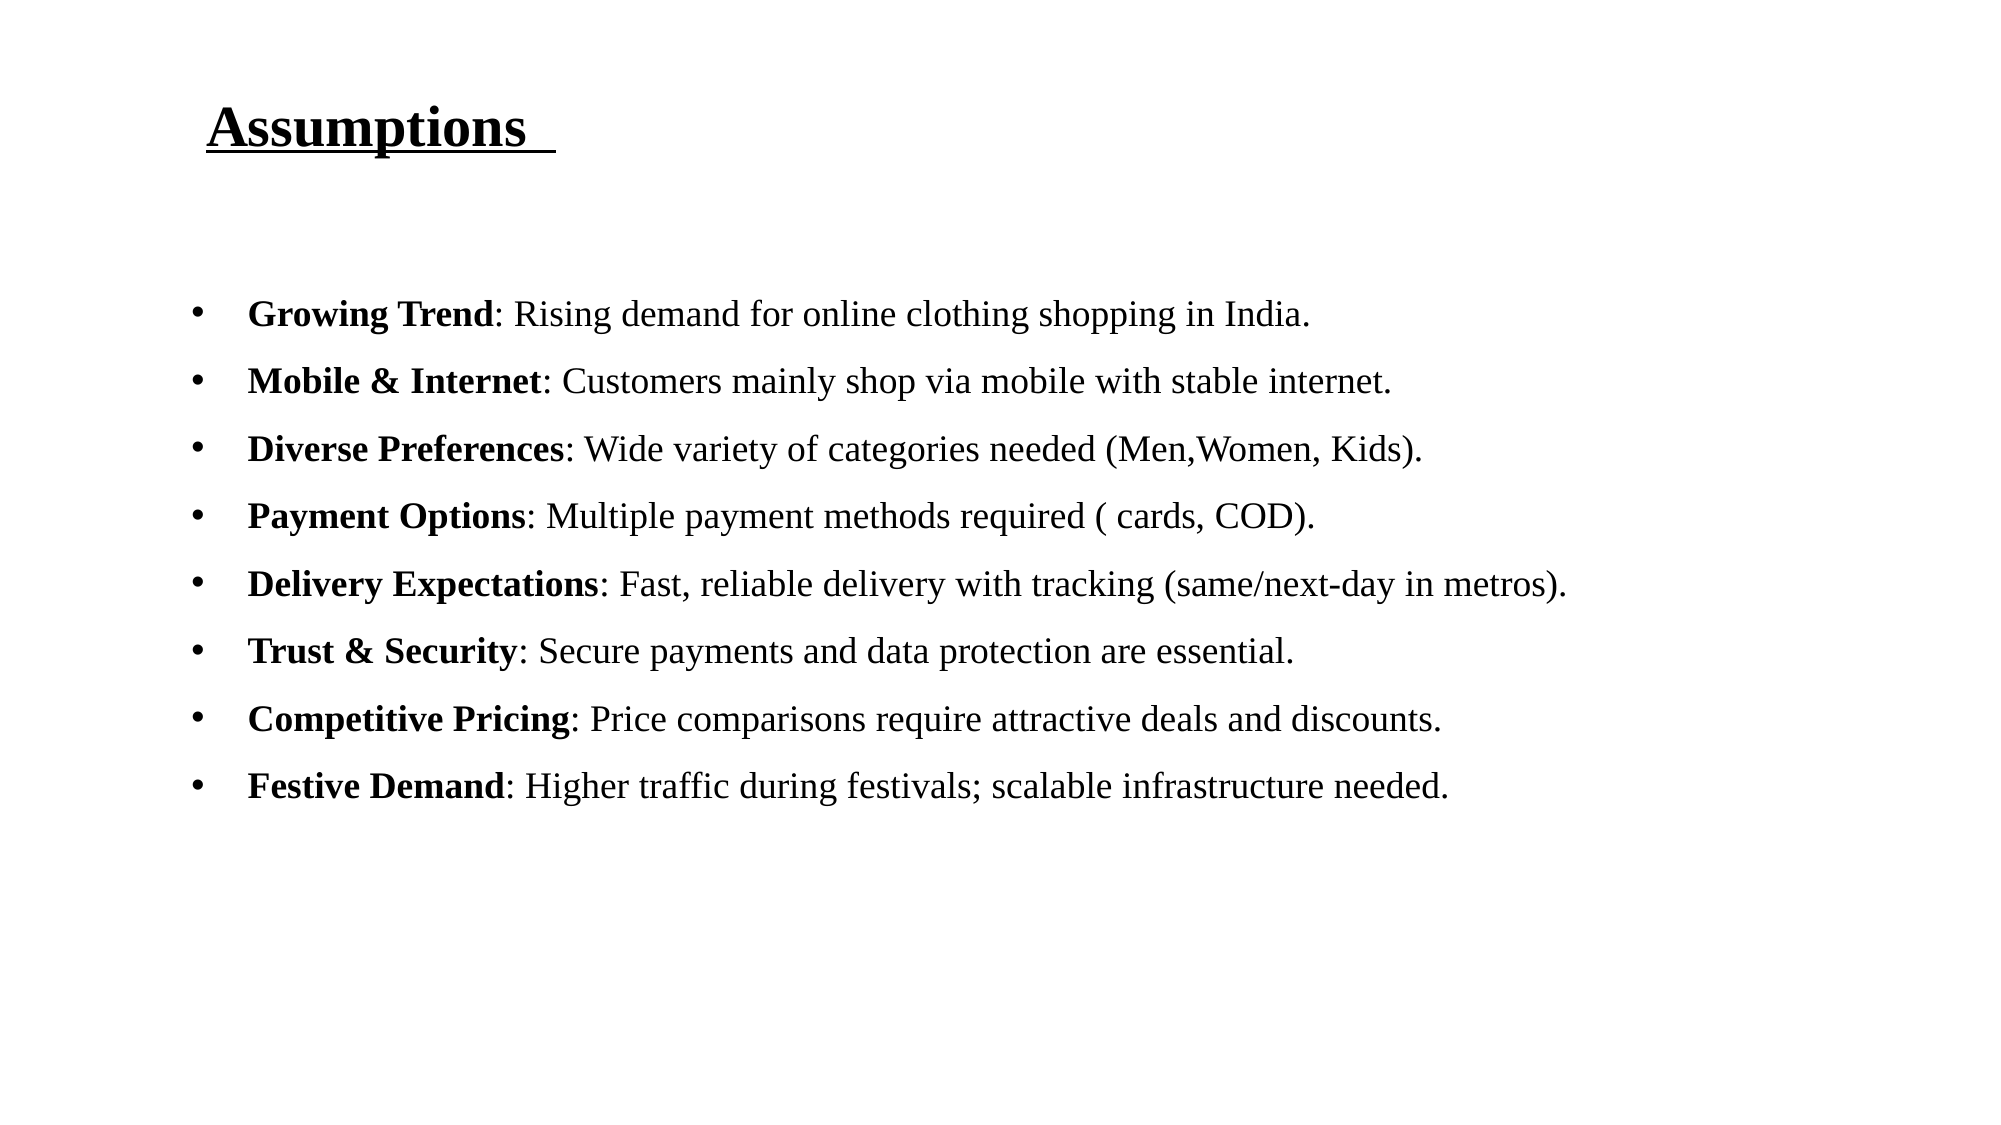

Assumptions

Growing Trend: Rising demand for online clothing shopping in India.
Mobile & Internet: Customers mainly shop via mobile with stable internet.
Diverse Preferences: Wide variety of categories needed (Men,Women, Kids).
Payment Options: Multiple payment methods required ( cards, COD).
Delivery Expectations: Fast, reliable delivery with tracking (same/next-day in metros).
Trust & Security: Secure payments and data protection are essential.
Competitive Pricing: Price comparisons require attractive deals and discounts.
Festive Demand: Higher traffic during festivals; scalable infrastructure needed.